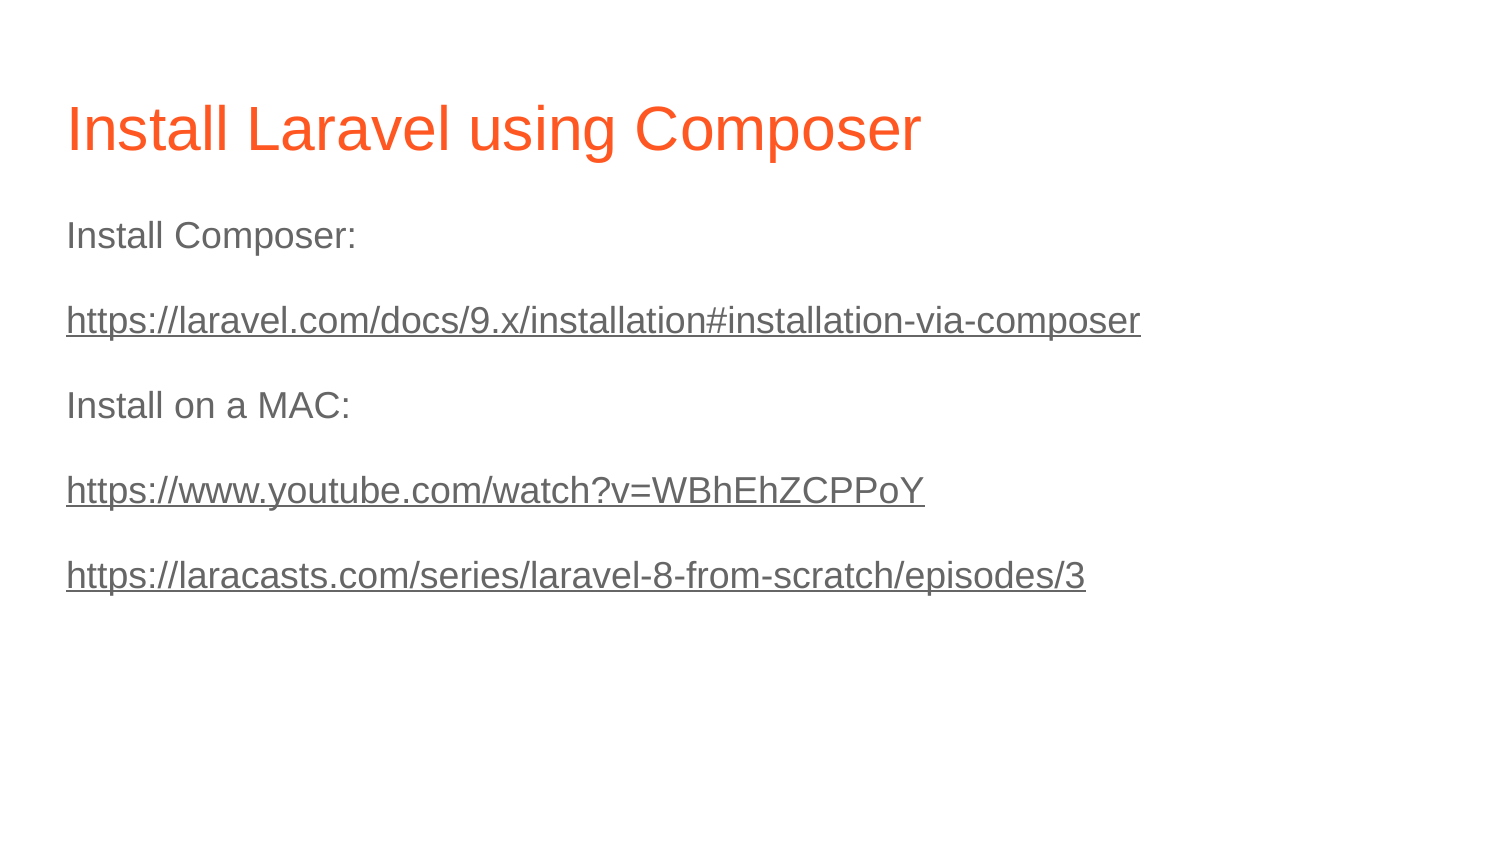

# Install Laravel using Composer
Install Composer:
https://laravel.com/docs/9.x/installation#installation-via-composer
Install on a MAC:
https://www.youtube.com/watch?v=WBhEhZCPPoY
https://laracasts.com/series/laravel-8-from-scratch/episodes/3